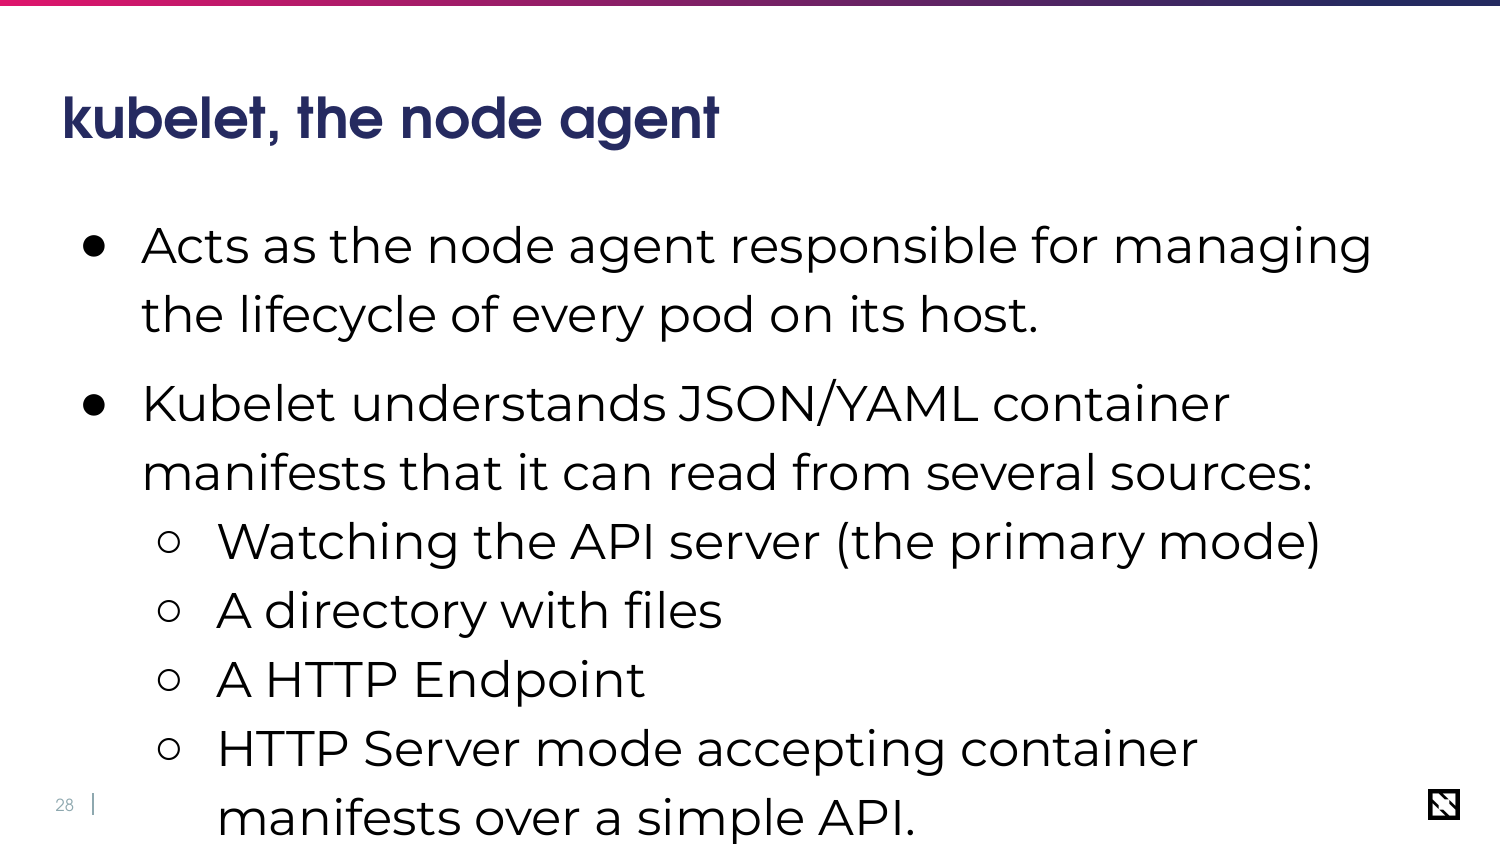

# kubelet, the node agent
Acts as the node agent responsible for managing the lifecycle of every pod on its host.
Kubelet understands JSON/YAML container manifests that it can read from several sources:
Watching the API server (the primary mode)
A directory with files
A HTTP Endpoint
HTTP Server mode accepting container manifests over a simple API.